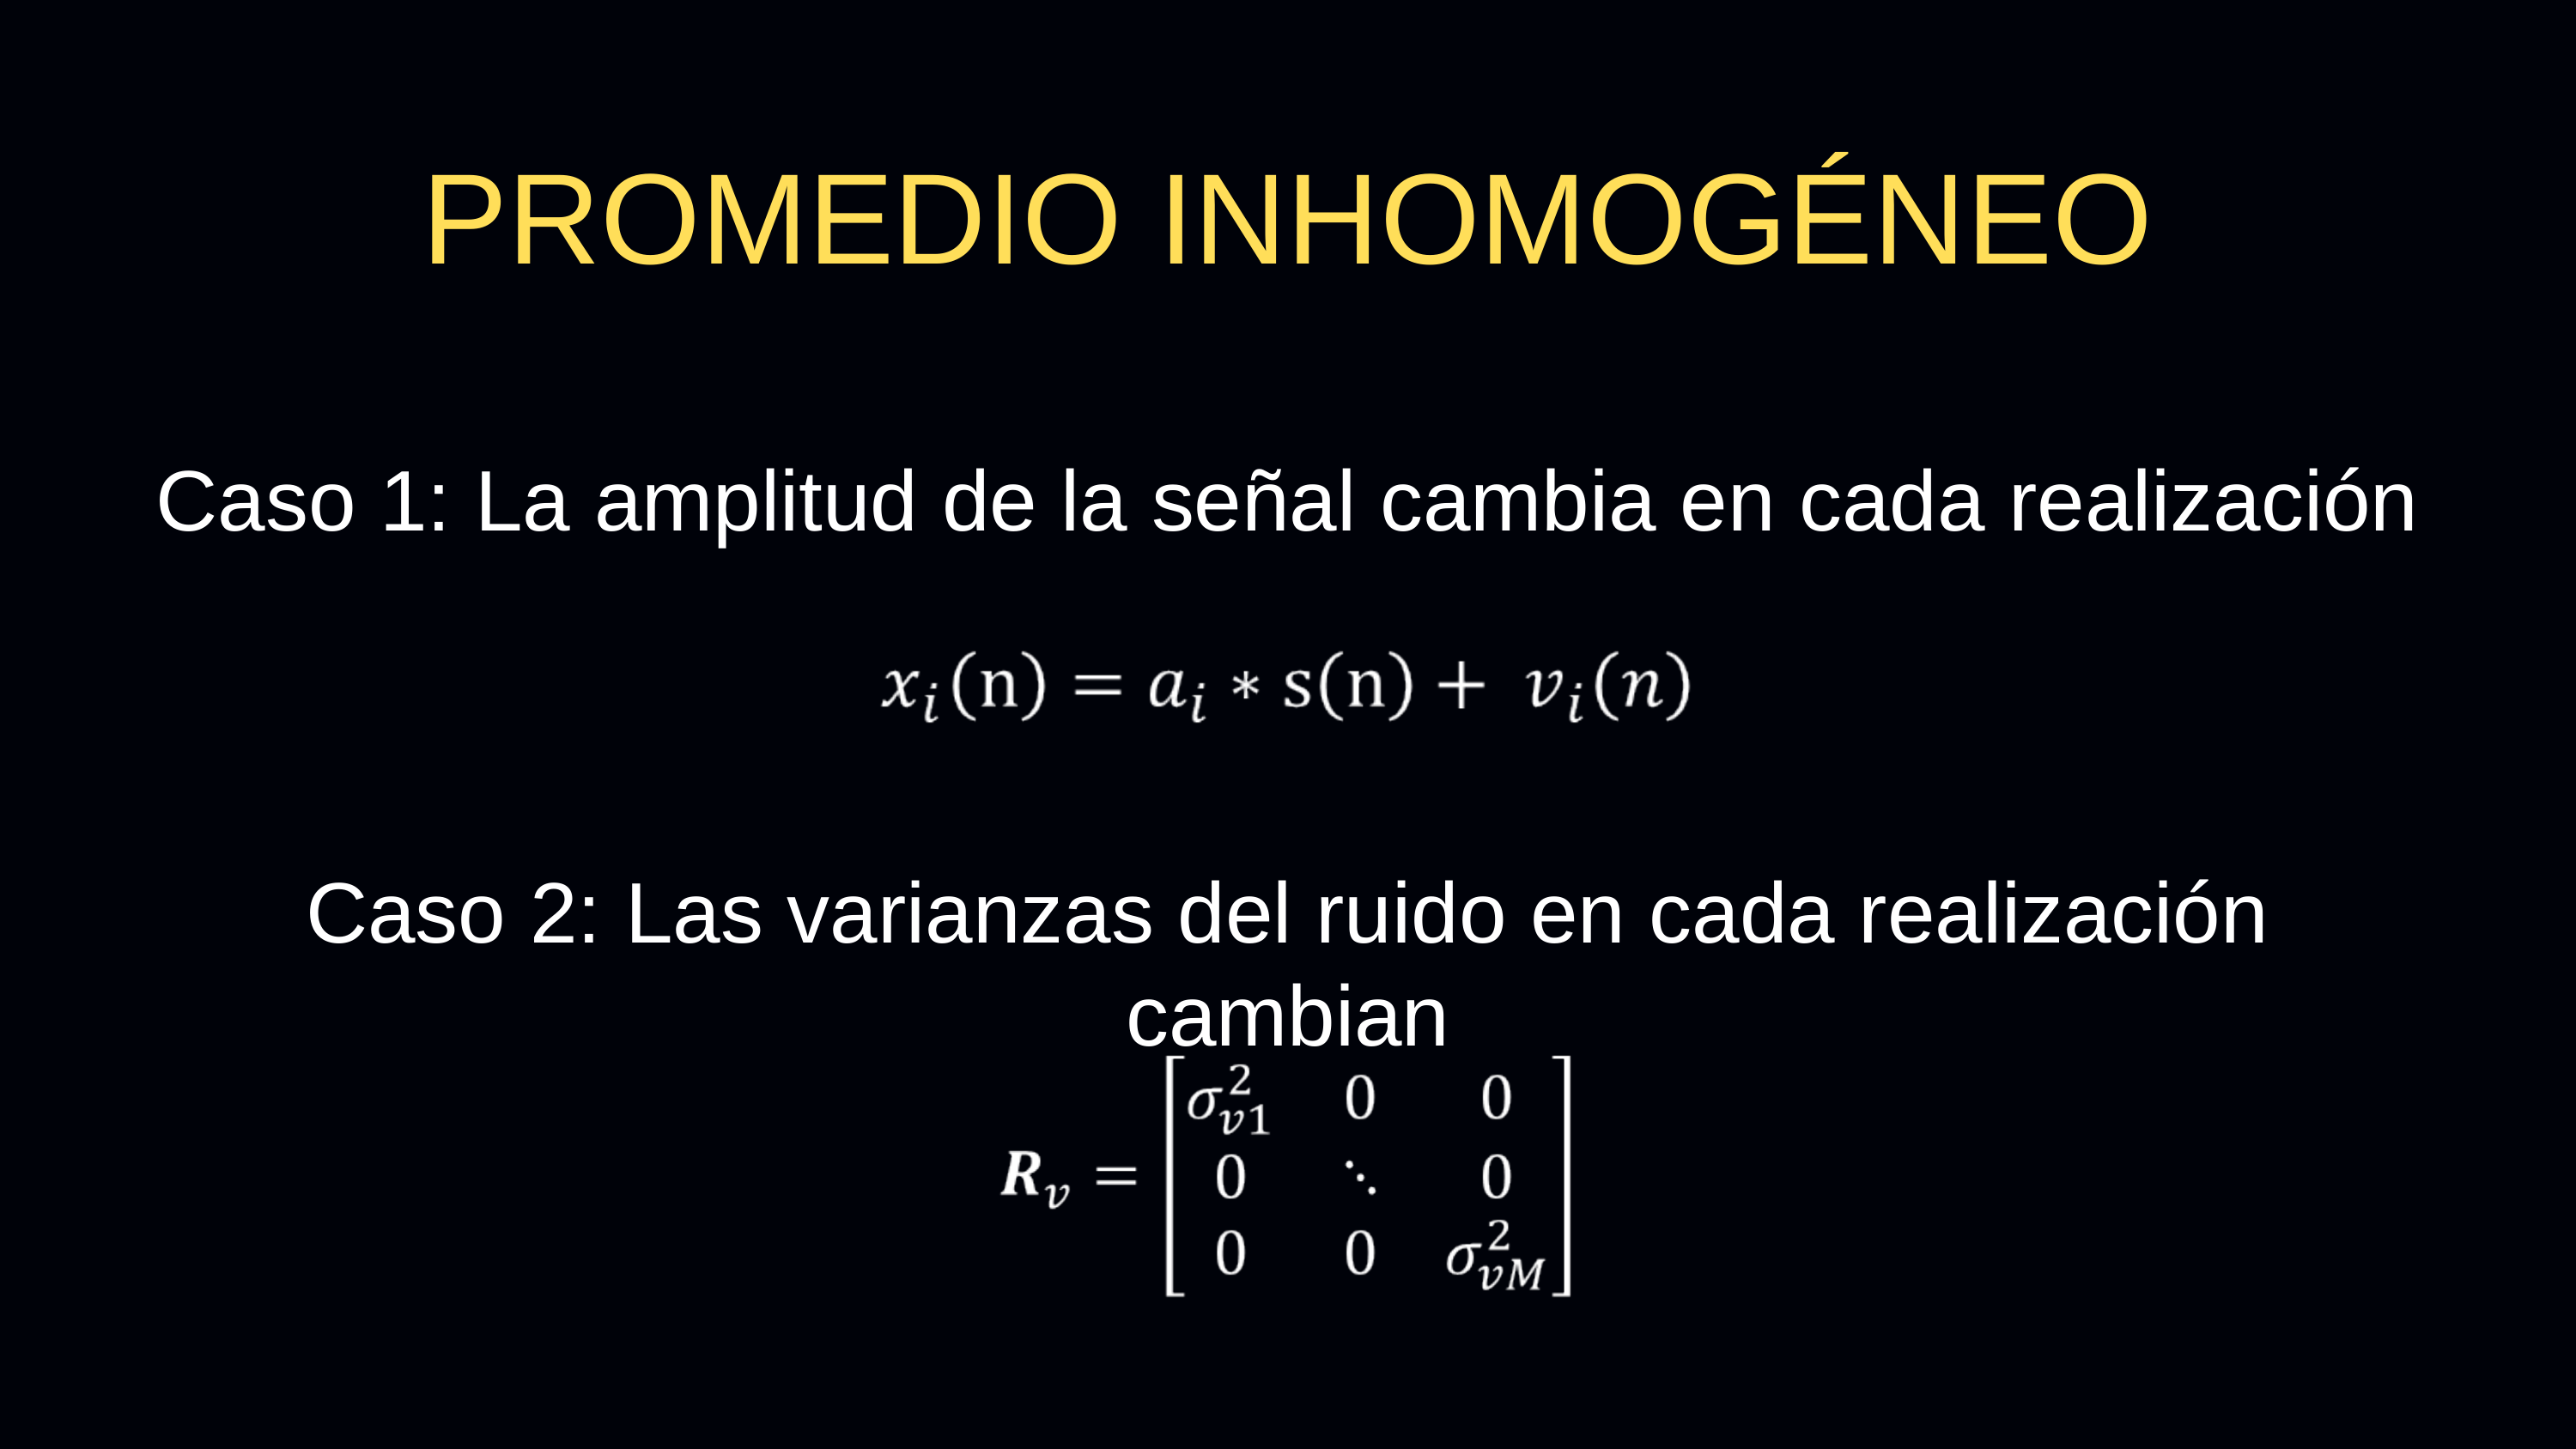

PROMEDIO INHOMOGÉNEO
Caso 1: La amplitud de la señal cambia en cada realización

Caso 2: Las varianzas del ruido en cada realización cambian